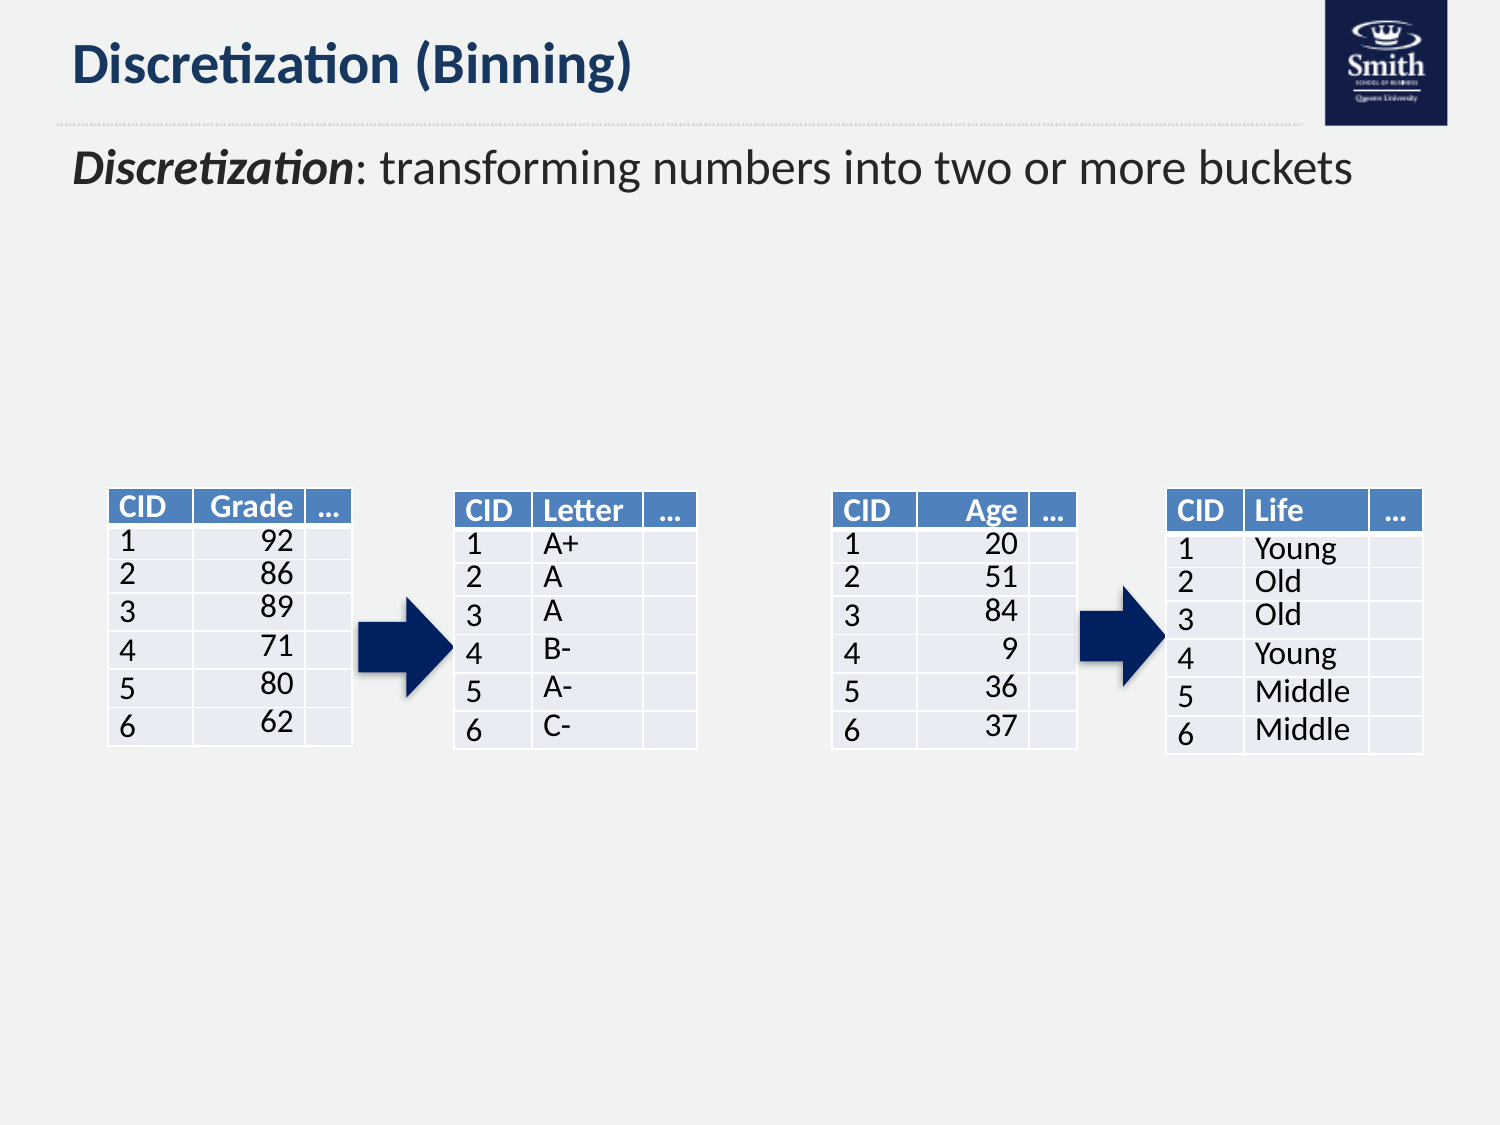

# Discretization (Binning)
Discretization: transforming numbers into two or more buckets
| CID | Grade | … |
| --- | --- | --- |
| 1 | 92 |  |
| 2 | 86 |  |
| 3 | 89 |  |
| 4 | 71 |  |
| 5 | 80 |  |
| 6 | 62 |  |
| CID | Life | … |
| --- | --- | --- |
| 1 | Young |  |
| 2 | Old |  |
| 3 | Old |  |
| 4 | Young |  |
| 5 | Middle |  |
| 6 | Middle |  |
| CID | Letter | … |
| --- | --- | --- |
| 1 | A+ |  |
| 2 | A |  |
| 3 | A |  |
| 4 | B- |  |
| 5 | A- |  |
| 6 | C- |  |
| CID | Age | … |
| --- | --- | --- |
| 1 | 20 |  |
| 2 | 51 |  |
| 3 | 84 |  |
| 4 | 9 |  |
| 5 | 36 |  |
| 6 | 37 |  |